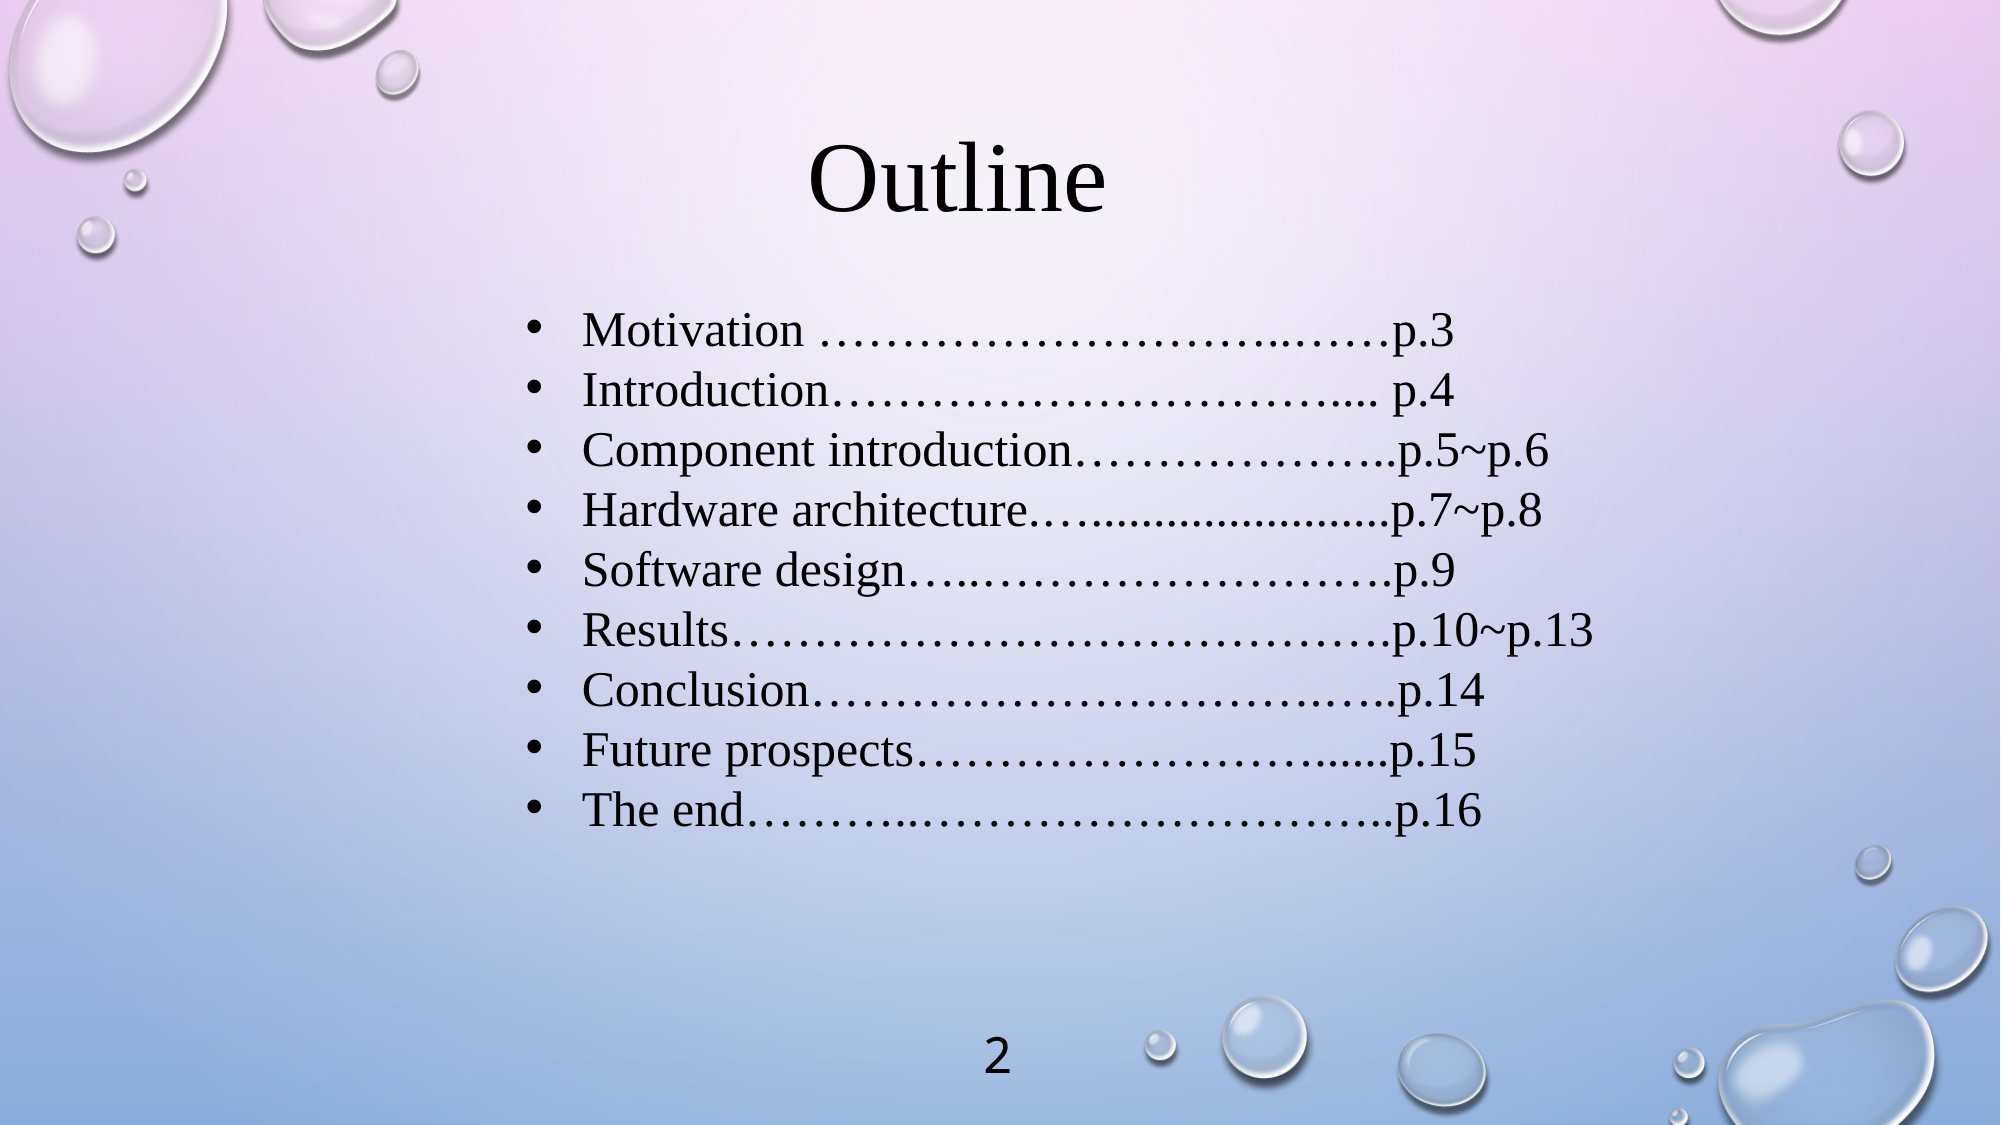

Outline
Motivation ………………………..……p.3
Introduction………………………….... p.4
Component introduction………………..p.5~p.6
Hardware architecture.…........................p.7~p.8
Software design…..…………………….p.9
Results………………………………….p.10~p.13
Conclusion………………………….…..p.14
Future prospects……………………......p.15
The end………..………………………..p.16

2